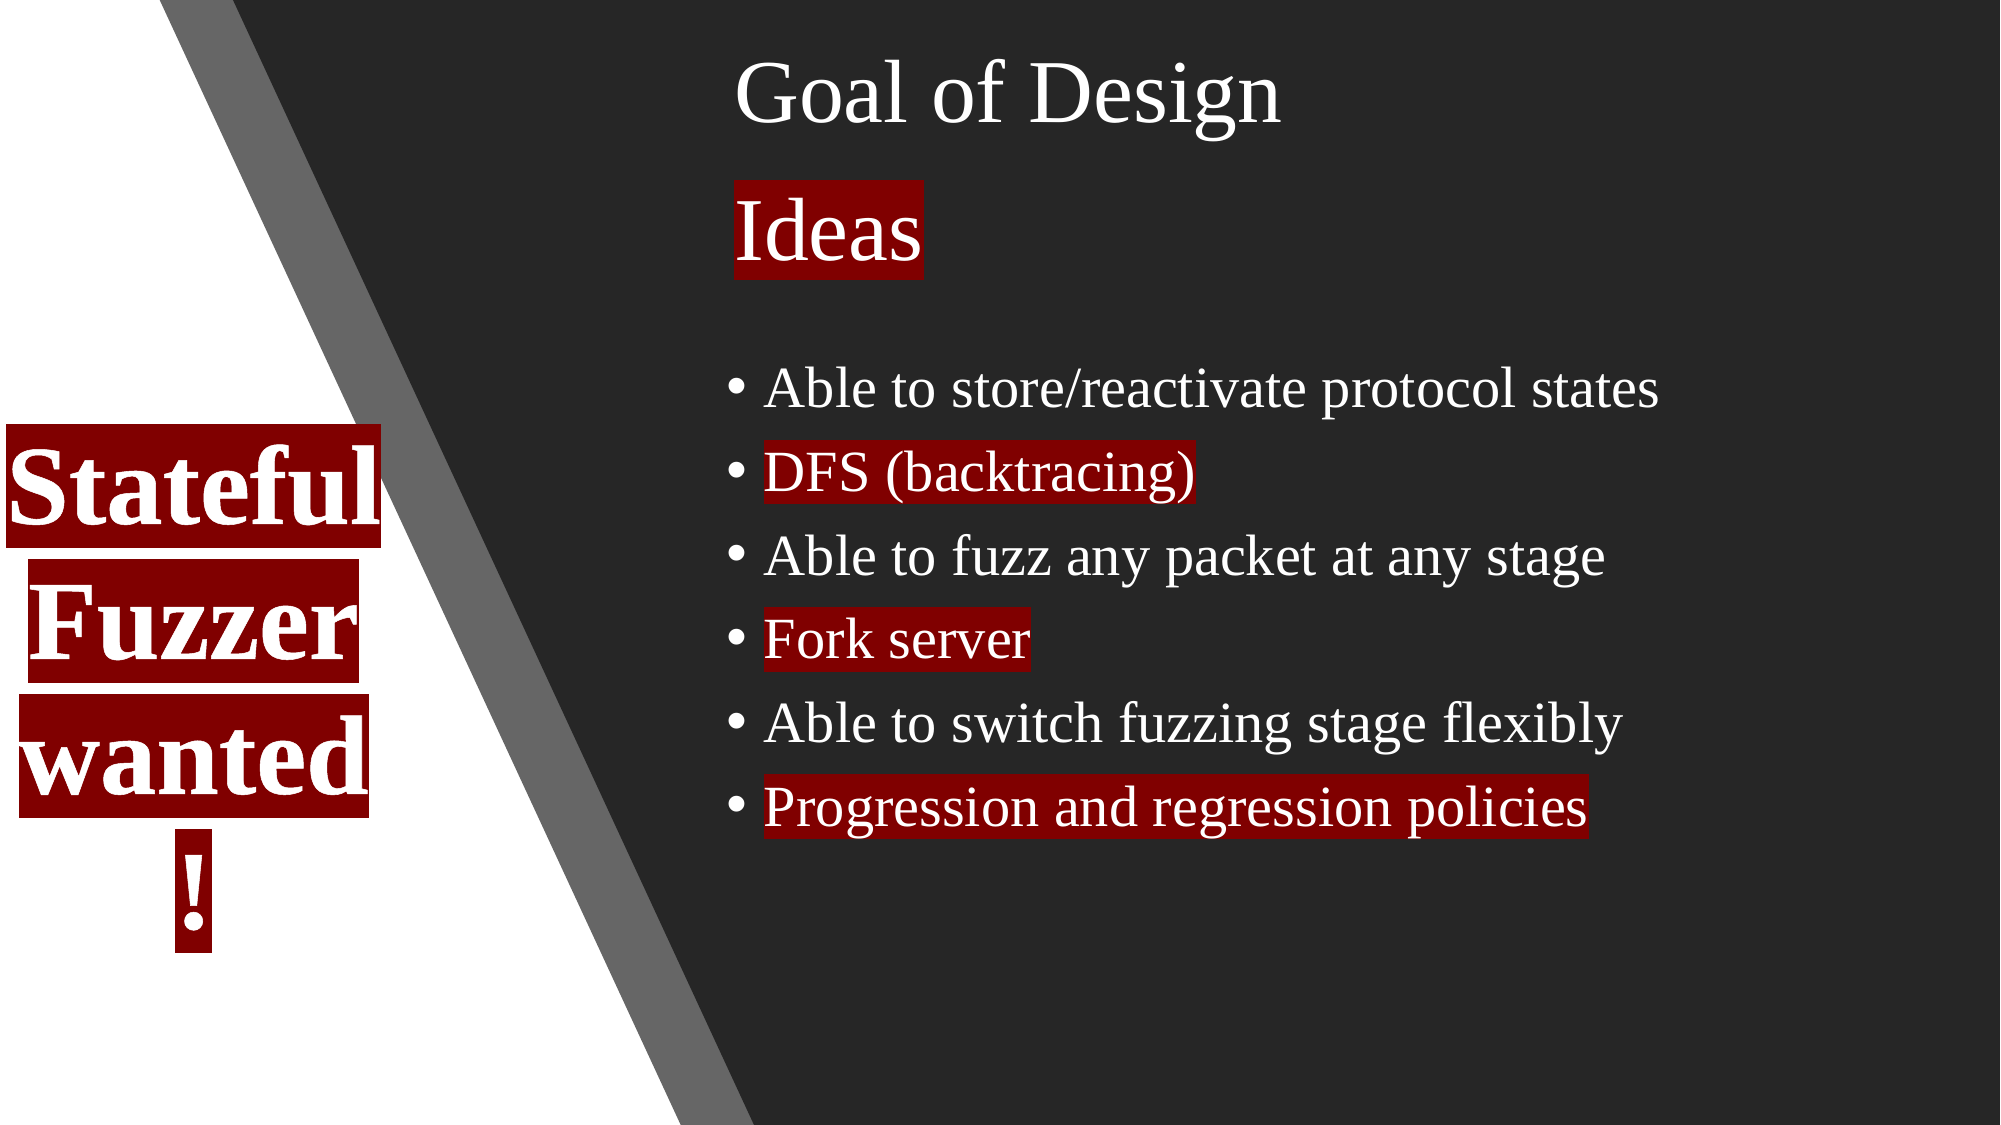

# Goal of Design
Ideas
Able to store/reactivate protocol states
DFS (backtracing)
Able to fuzz any packet at any stage
Fork server
Able to switch fuzzing stage flexibly
Progression and regression policies

Stateful
Fuzzer
wanted
!
6